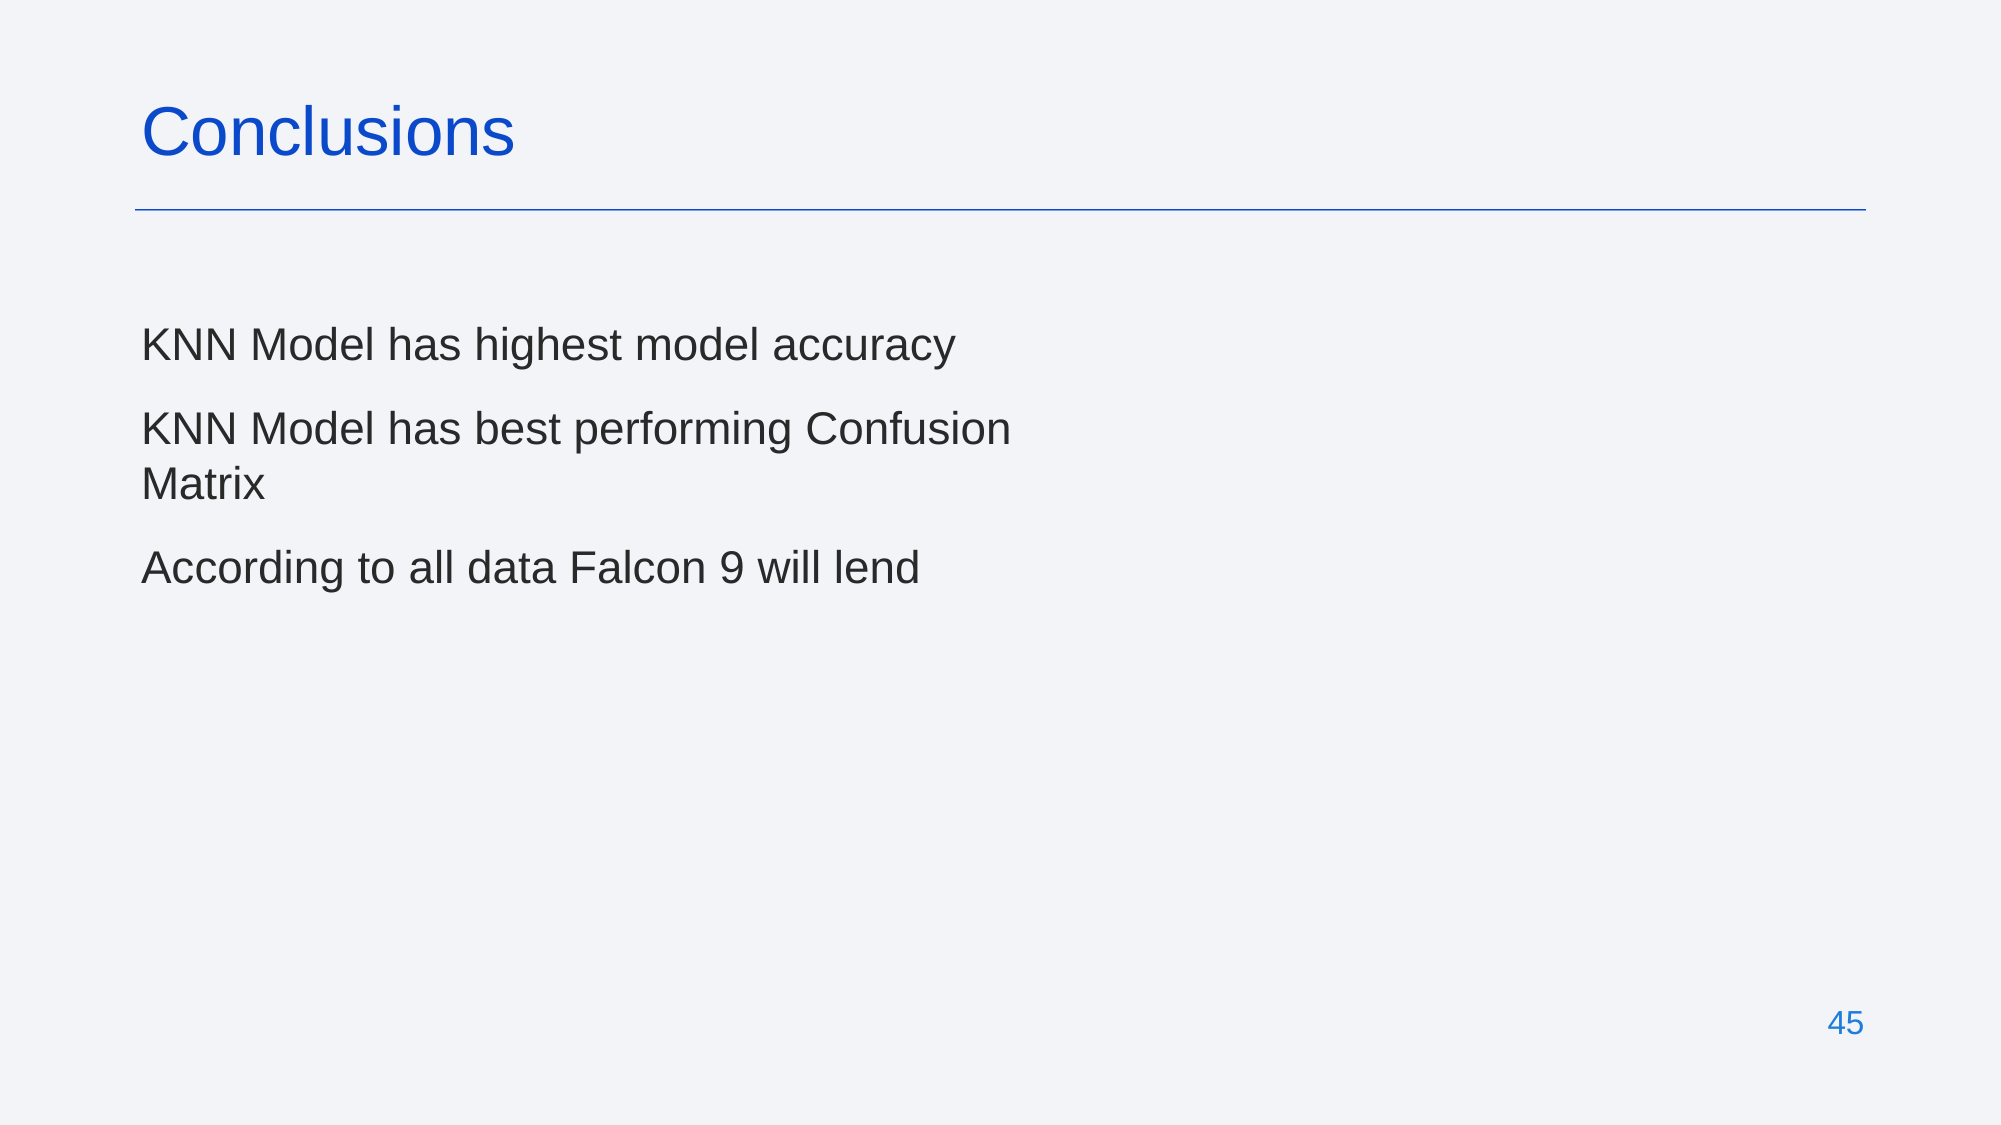

Conclusions
KNN Model has highest model accuracy
KNN Model has best performing Confusion Matrix
According to all data Falcon 9 will lend
45